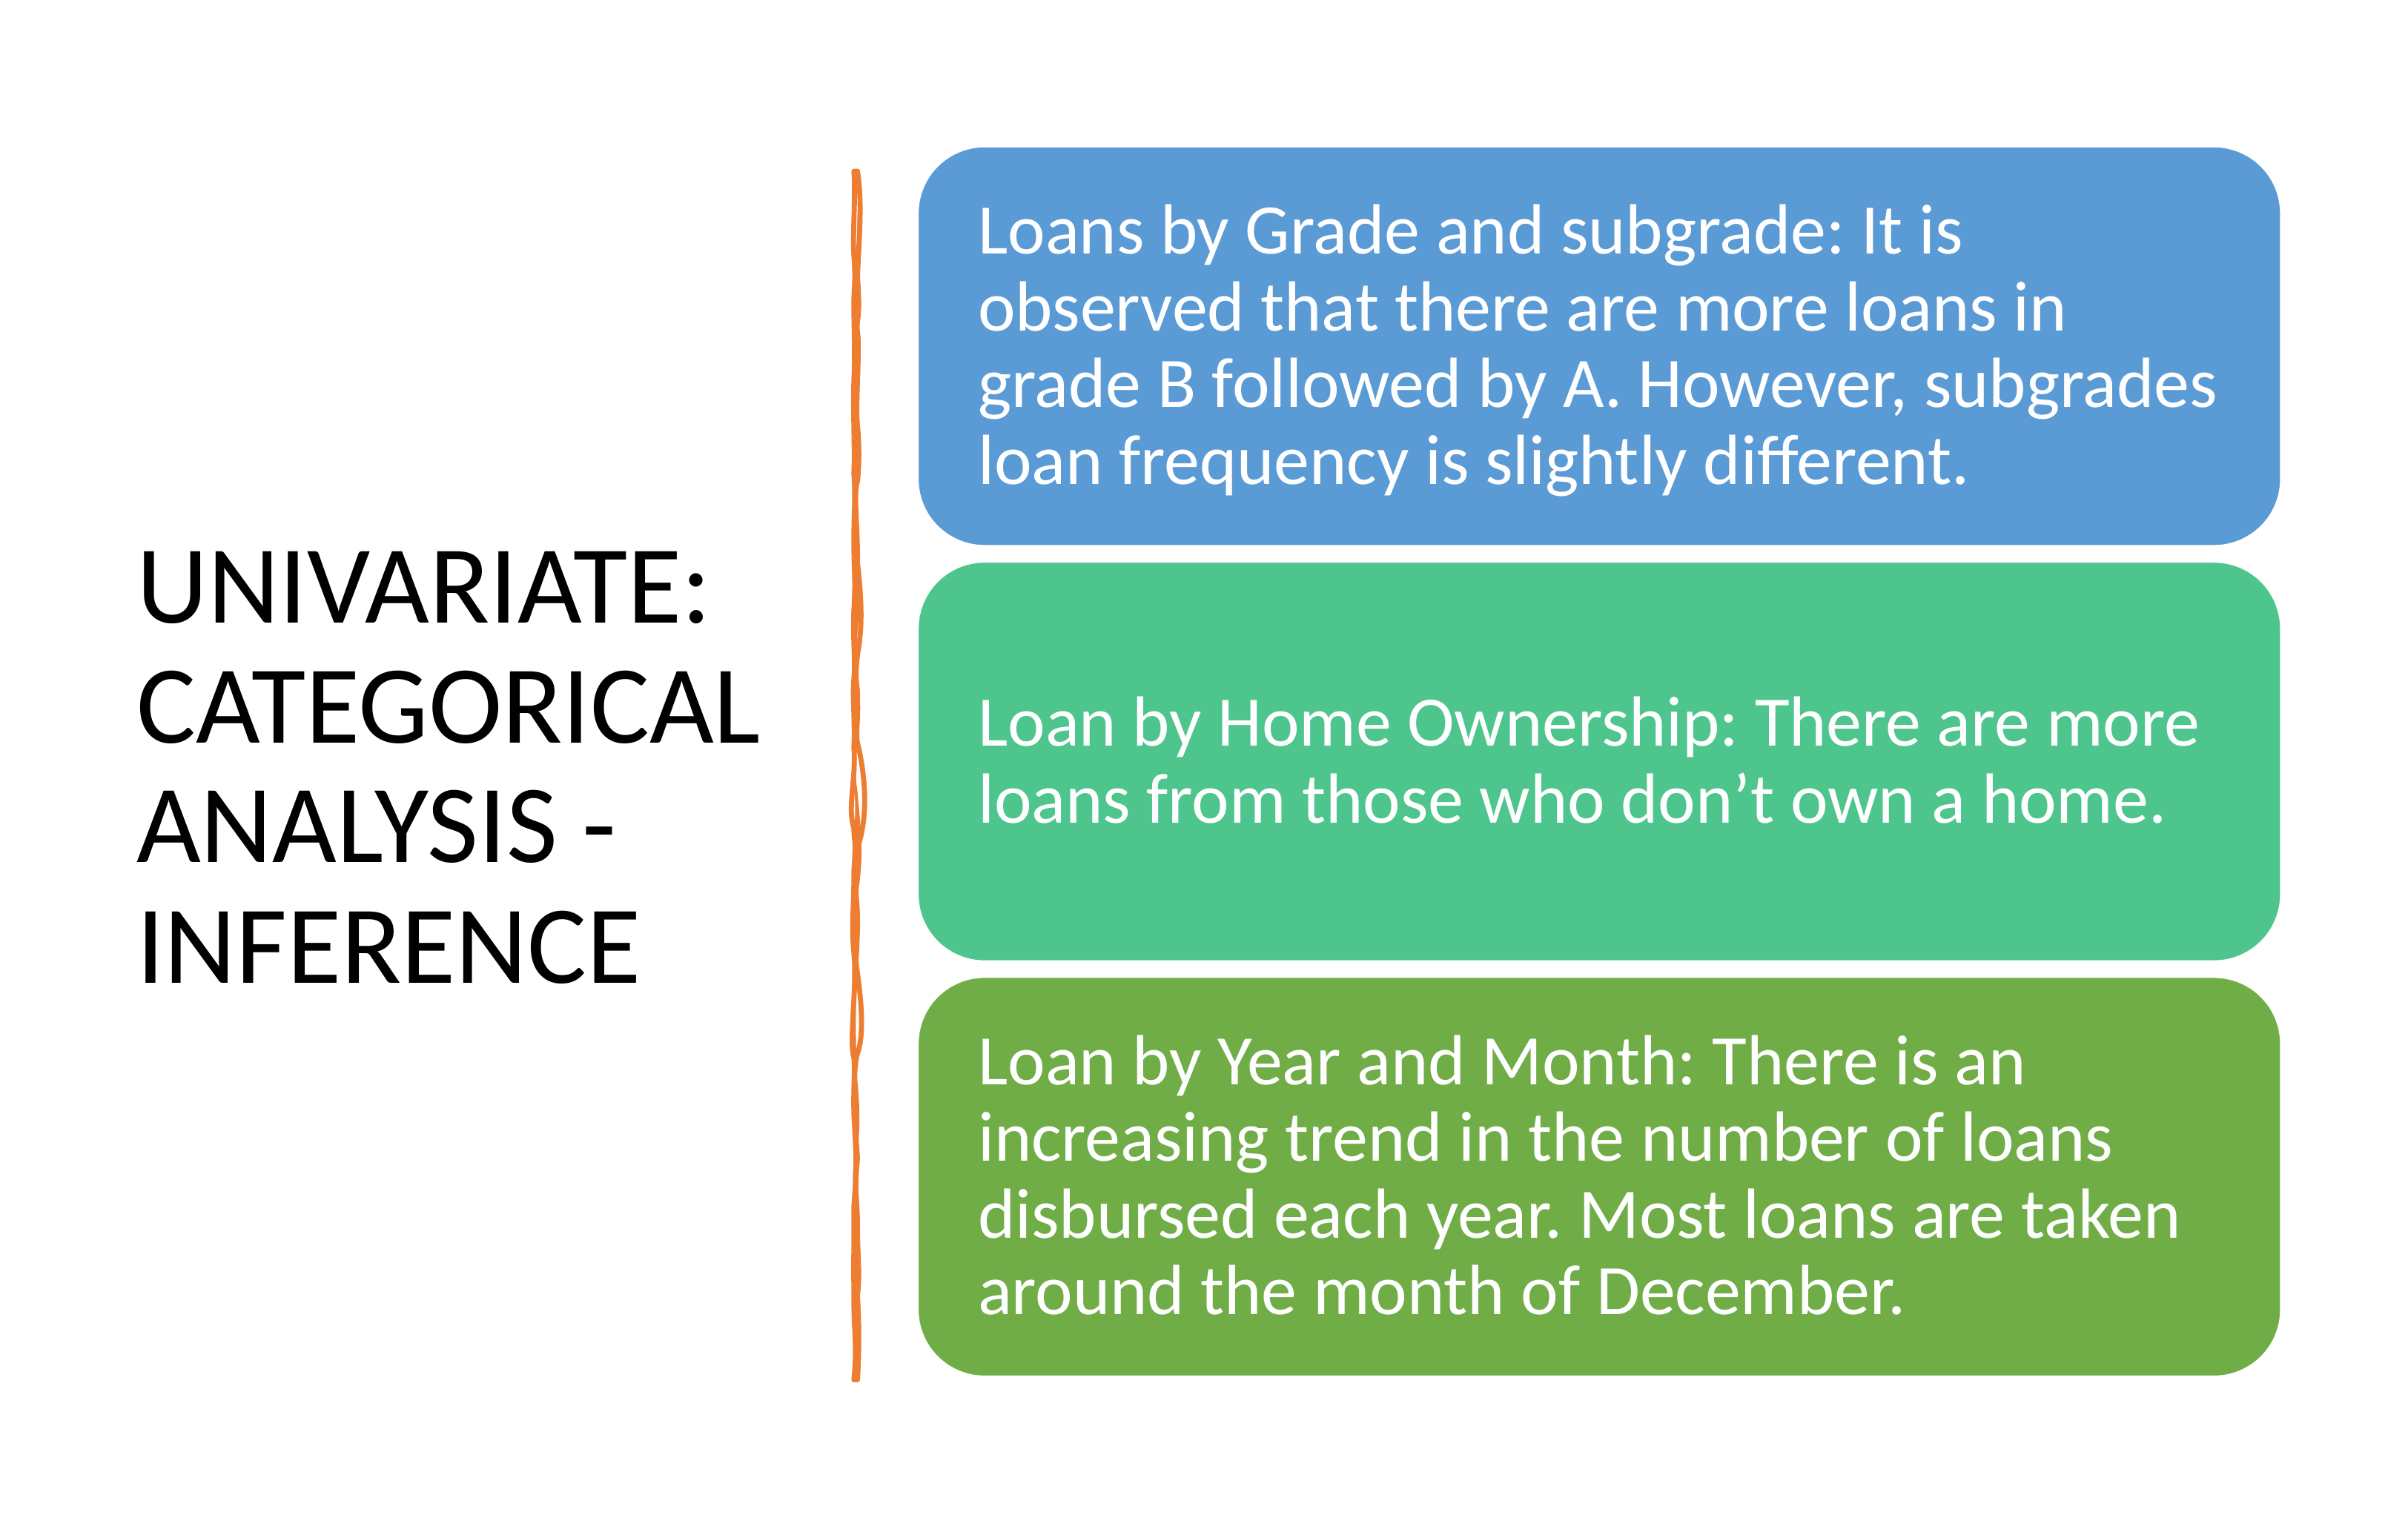

Loans by Grade and subgrade: It is observed that there are more loans in grade B followed by A. However, subgrades loan frequency is slightly different.
Loan by Home Ownership: There are more loans from those who don’t own a home.
Loan by Year and Month: There is an increasing trend in the number of loans disbursed each year. Most loans are taken around the month of December.
# UNIVARIATE: CATEGORICAL ANALYSIS - INFERENCE